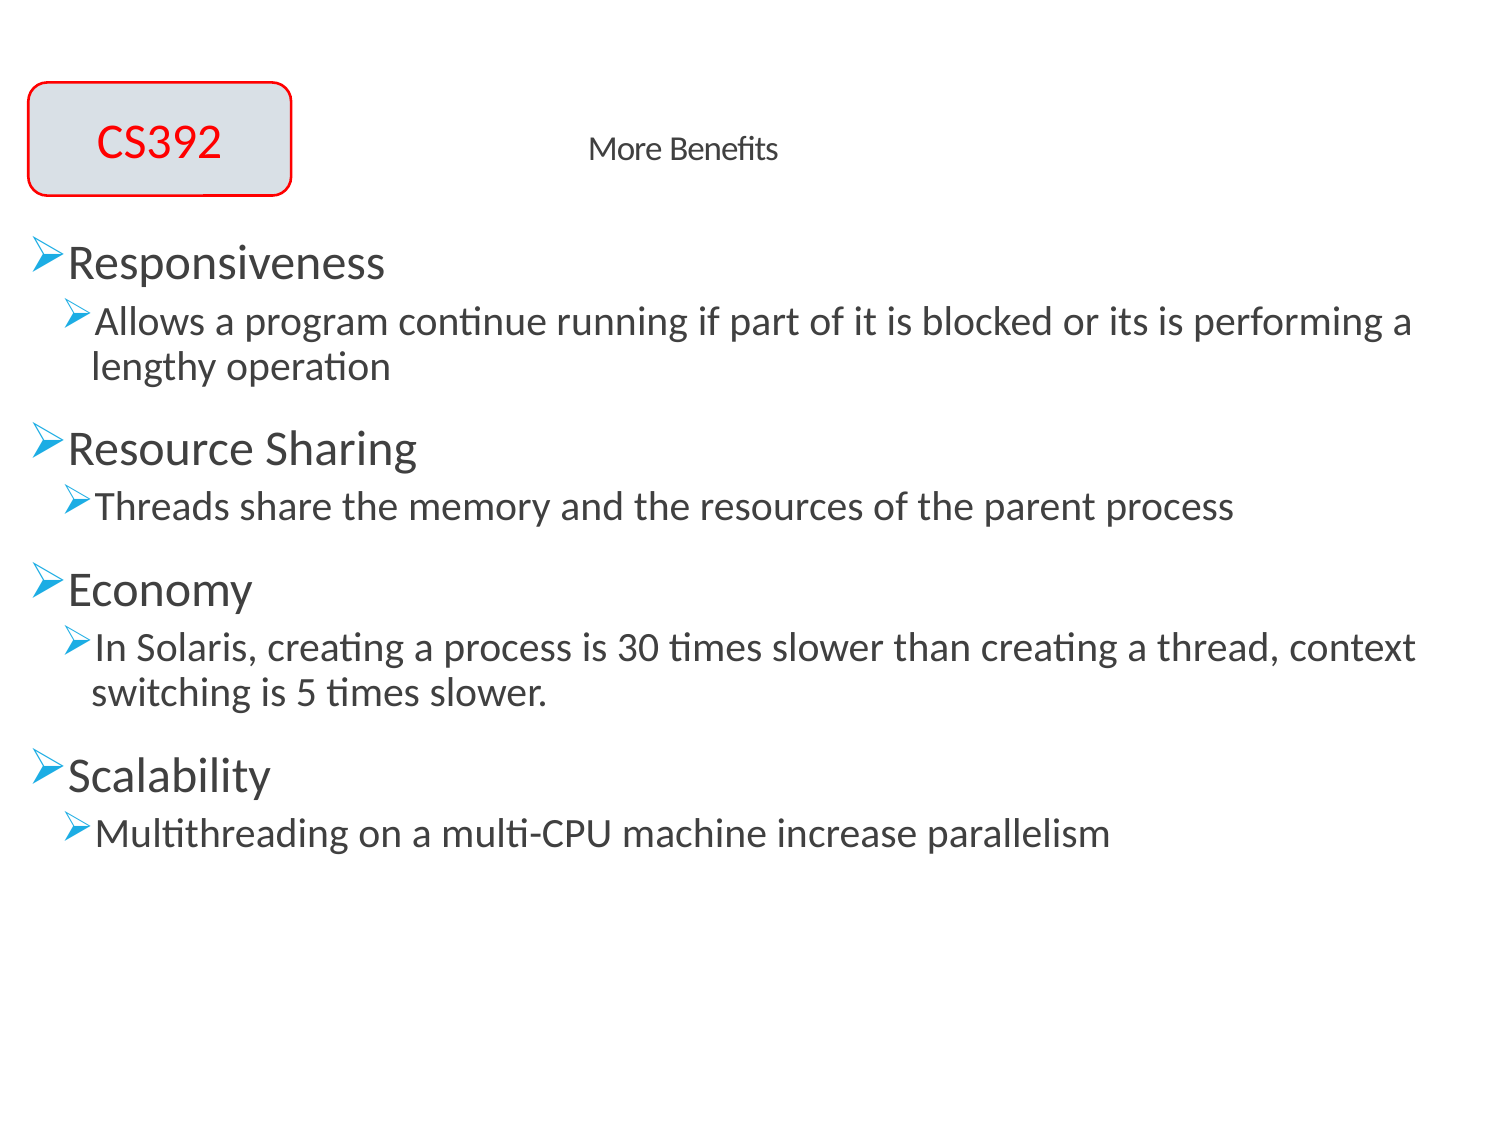

Responsiveness
Allows a program continue running if part of it is blocked or its is performing a lengthy operation
Resource Sharing
Threads share the memory and the resources of the parent process
Economy
In Solaris, creating a process is 30 times slower than creating a thread, context switching is 5 times slower.
Scalability
Multithreading on a multi-CPU machine increase parallelism

CS392
More Benefits